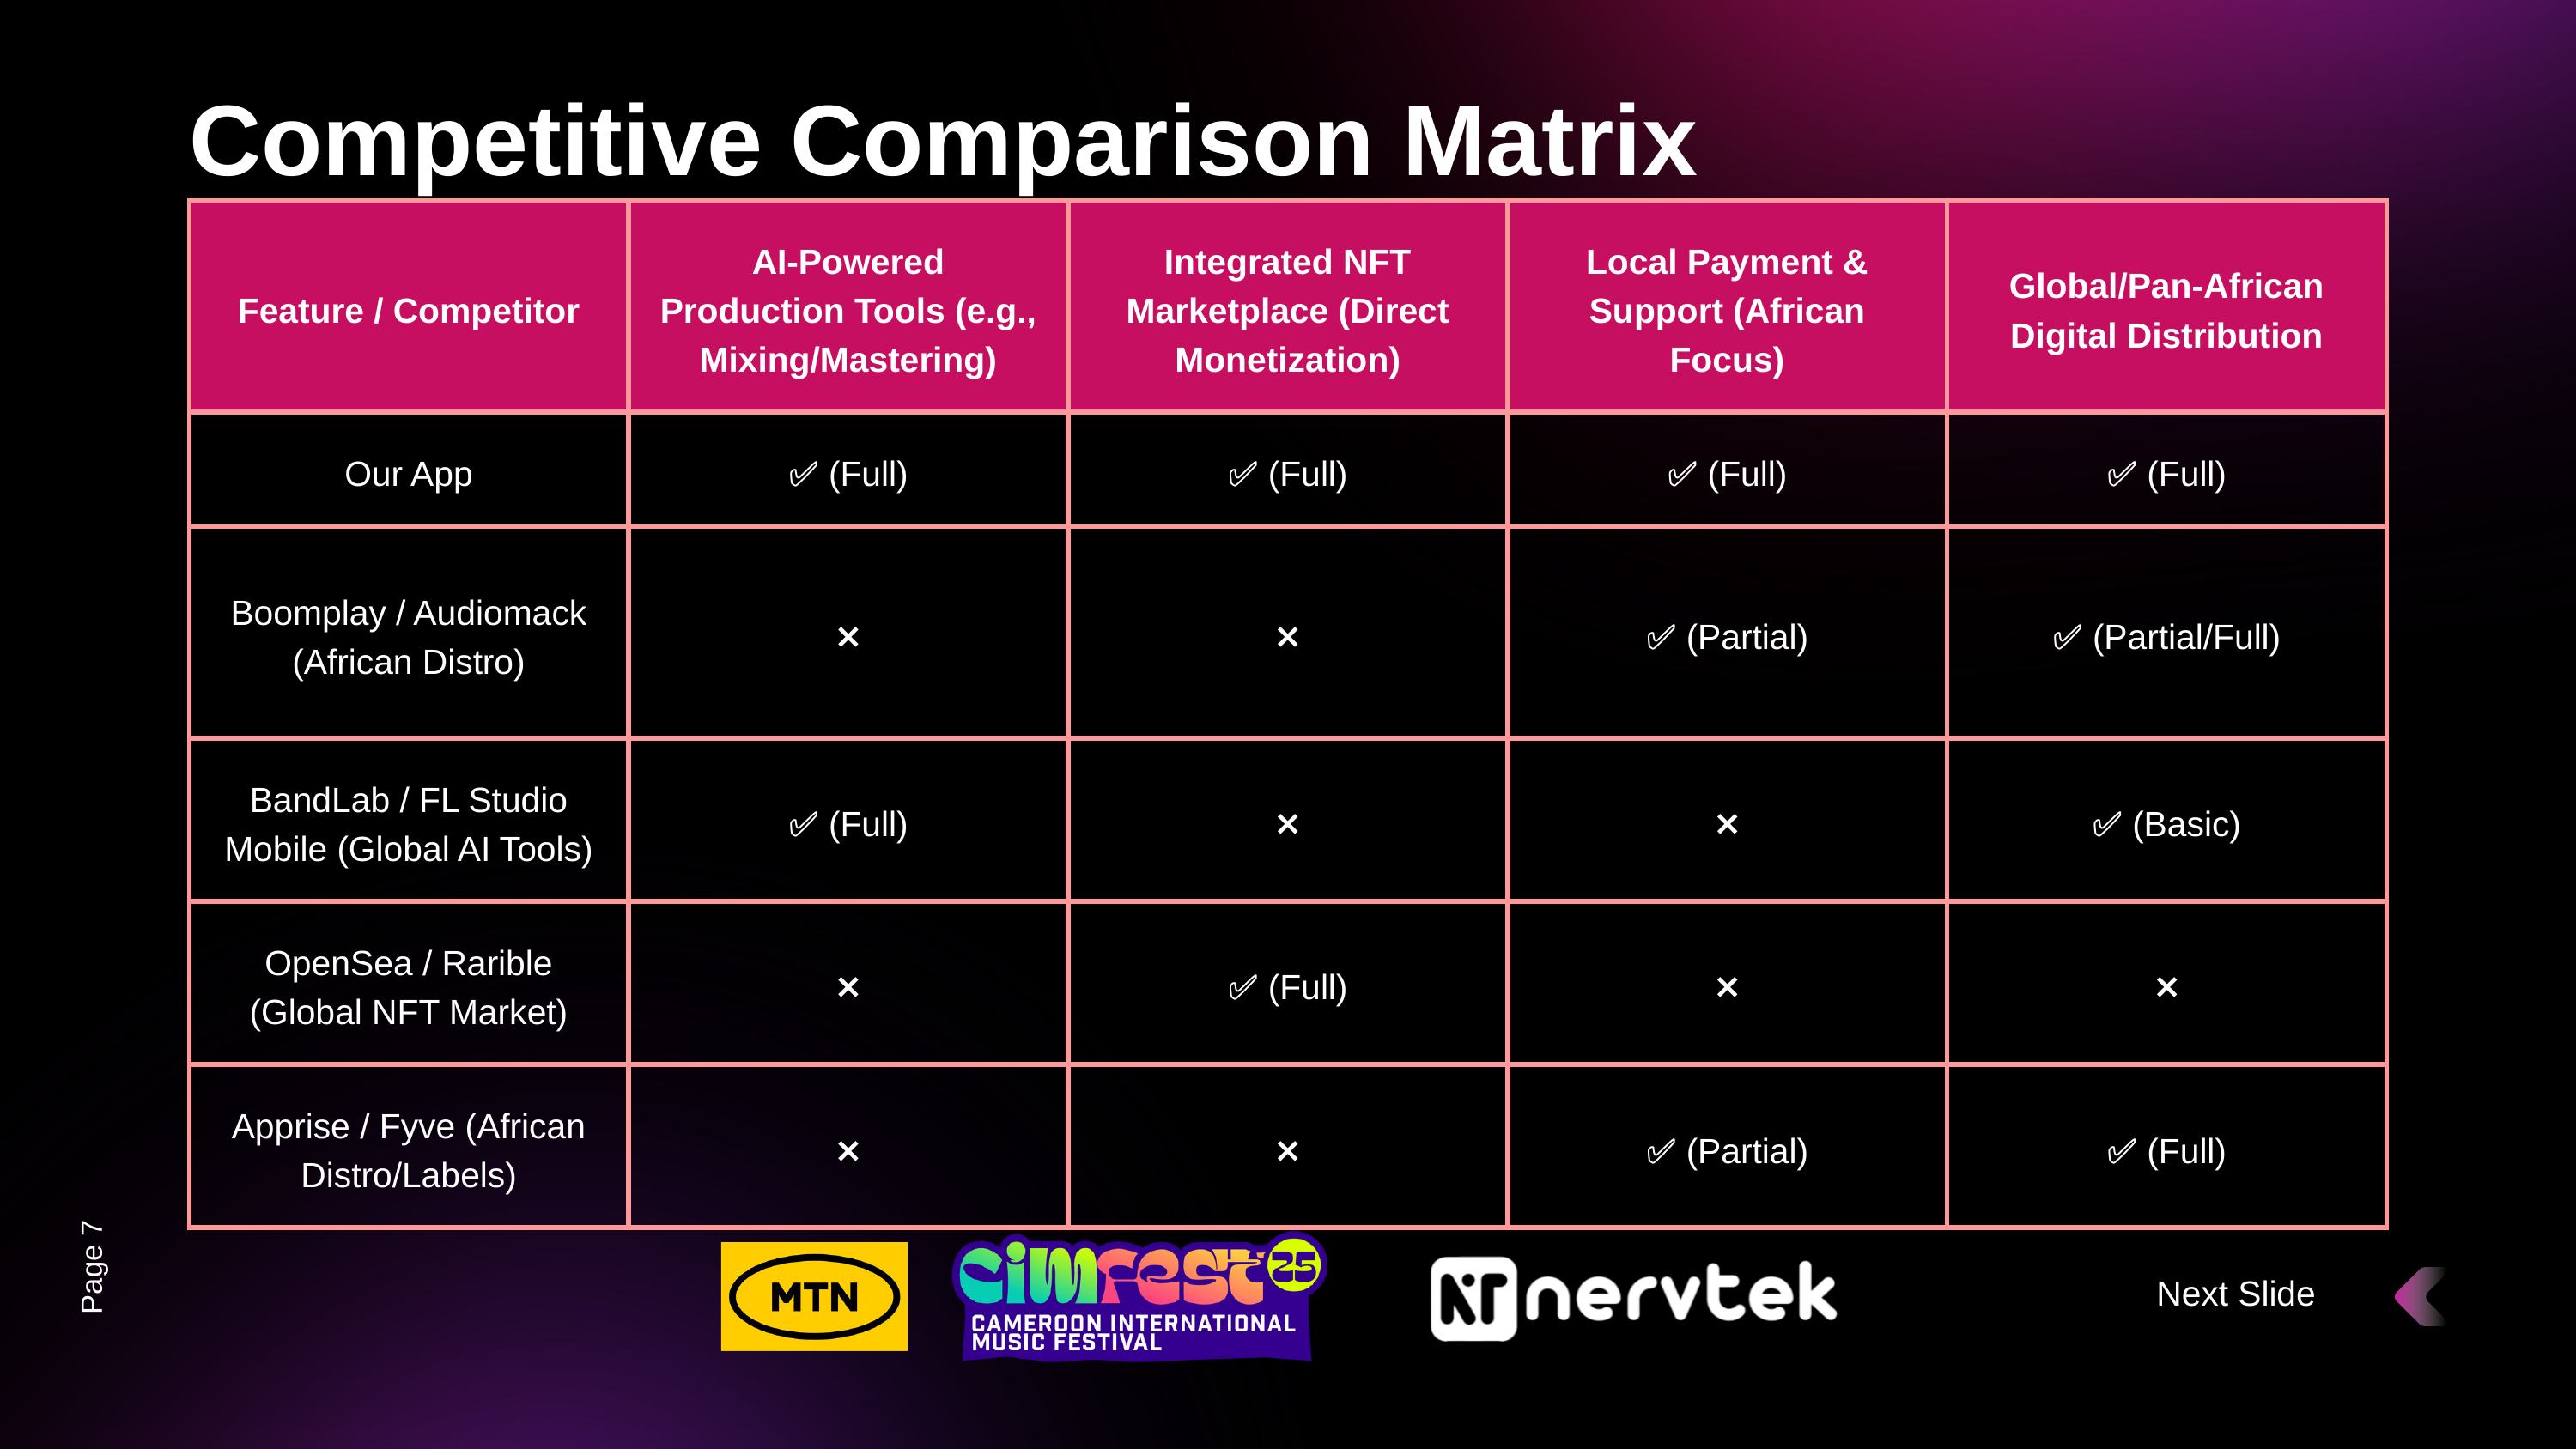

Competitive Comparison Matrix
| Feature / Competitor | AI-Powered Production Tools (e.g., Mixing/Mastering) | Integrated NFT Marketplace (Direct Monetization) | Local Payment & Support (African Focus) | Global/Pan-African Digital Distribution |
| --- | --- | --- | --- | --- |
| Our App | ✅ (Full) | ✅ (Full) | ✅ (Full) | ✅ (Full) |
| Boomplay / Audiomack (African Distro) | ❌ | ❌ | ✅ (Partial) | ✅ (Partial/Full) |
| BandLab / FL Studio Mobile (Global AI Tools) | ✅ (Full) | ❌ | ❌ | ✅ (Basic) |
| OpenSea / Rarible (Global NFT Market) | ❌ | ✅ (Full) | ❌ | ❌ |
| Apprise / Fyve (African Distro/Labels) | ❌ | ❌ | ✅ (Partial) | ✅ (Full) |

Page 7

Next Slide